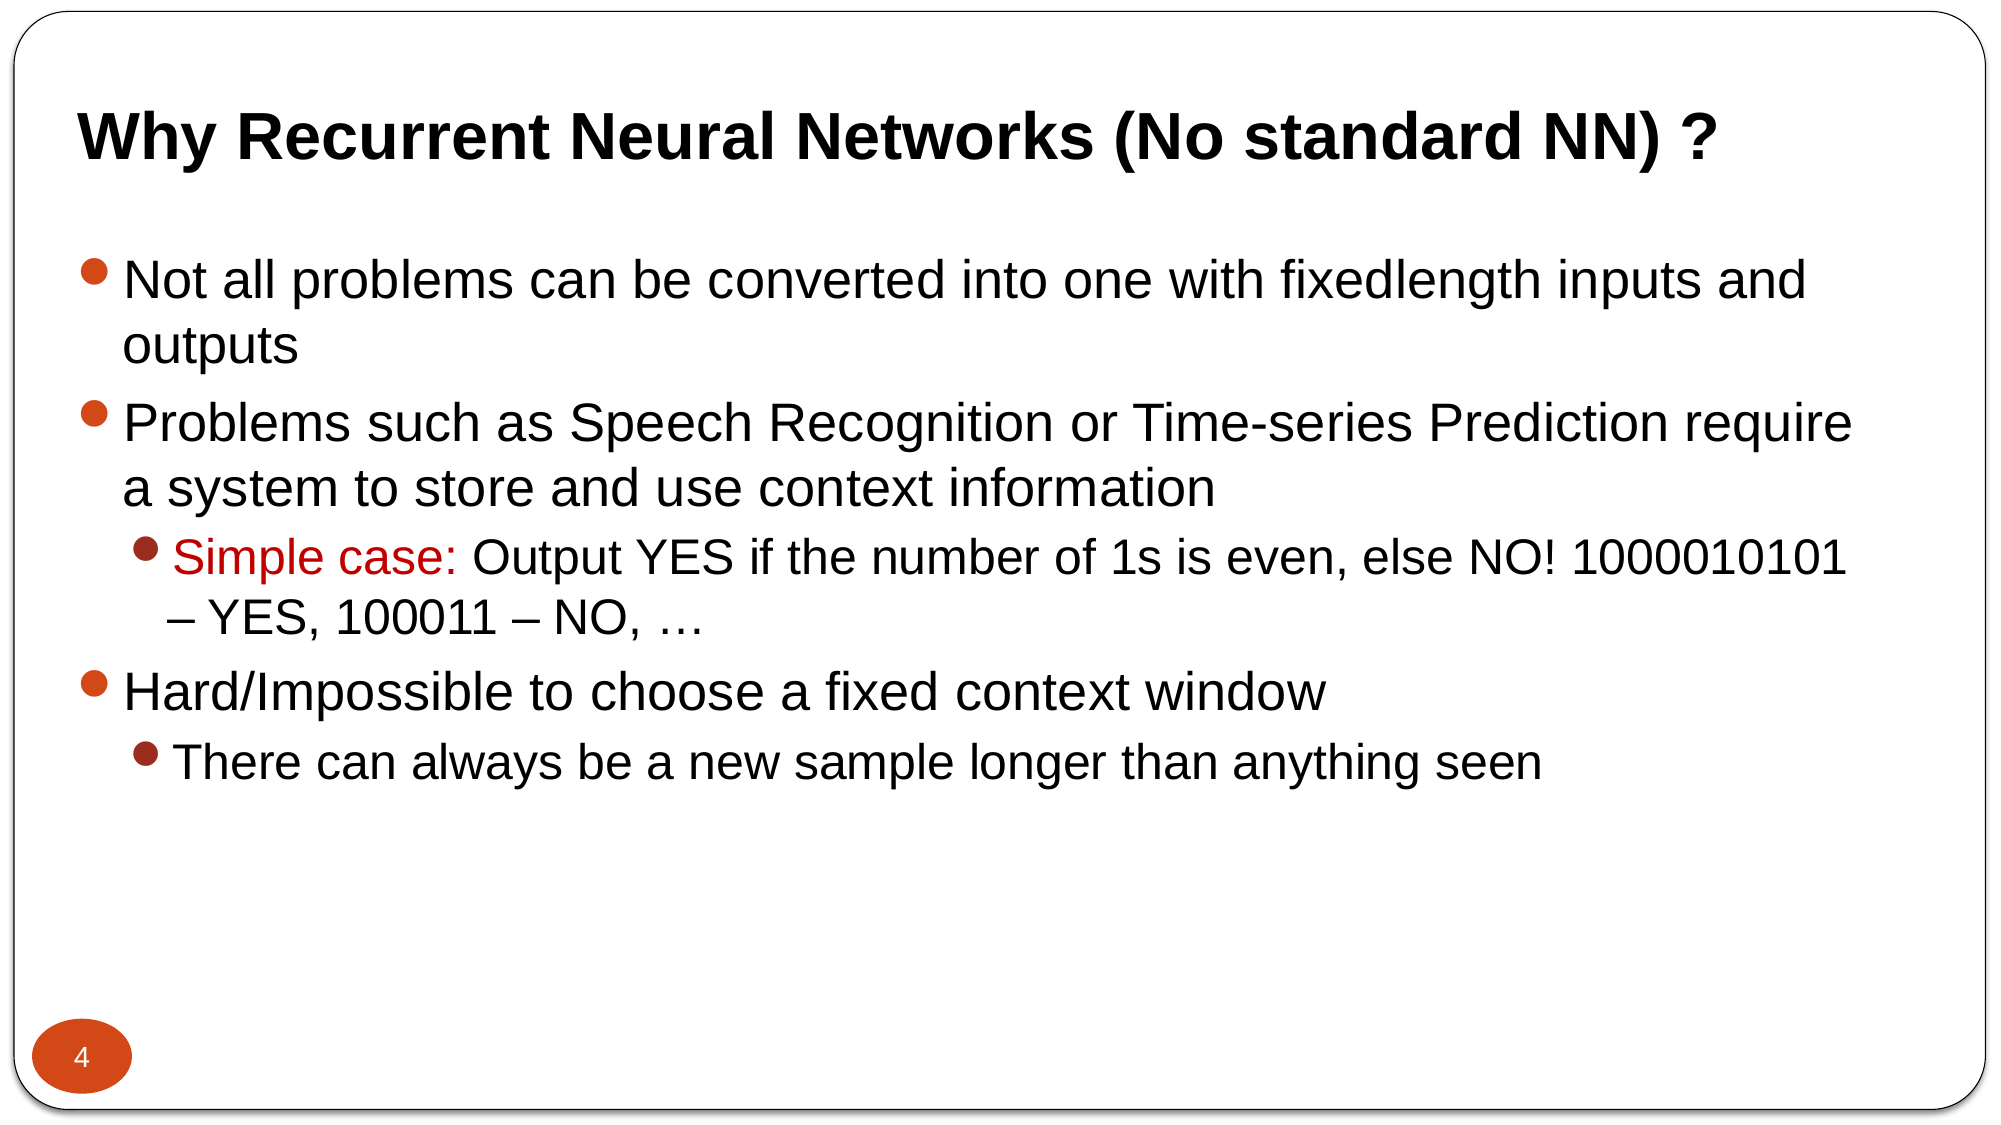

# Why Recurrent Neural Networks (No standard NN) ?
Not all problems can be converted into one with fixedlength inputs and outputs
Problems such as Speech Recognition or Time-series Prediction require a system to store and use context information
Simple case: Output YES if the number of 1s is even, else NO! 1000010101 – YES, 100011 – NO, …
Hard/Impossible to choose a fixed context window
There can always be a new sample longer than anything seen
4